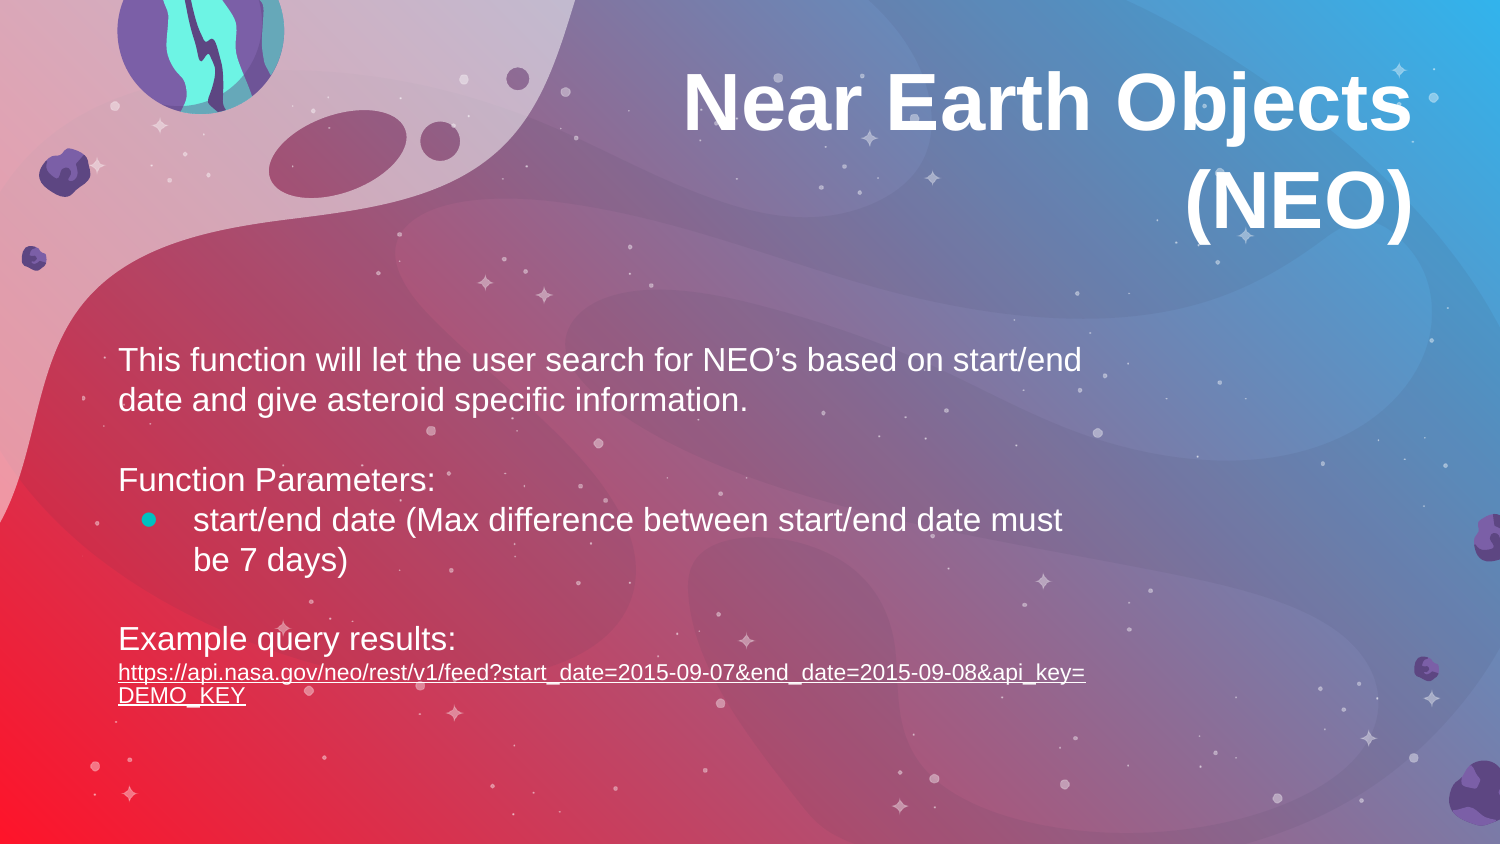

# Near Earth Objects (NEO)
This function will let the user search for NEO’s based on start/end date and give asteroid specific information.

Function Parameters:
start/end date (Max difference between start/end date must be 7 days)

Example query results: https://api.nasa.gov/neo/rest/v1/feed?start_date=2015-09-07&end_date=2015-09-08&api_key=DEMO_KEY